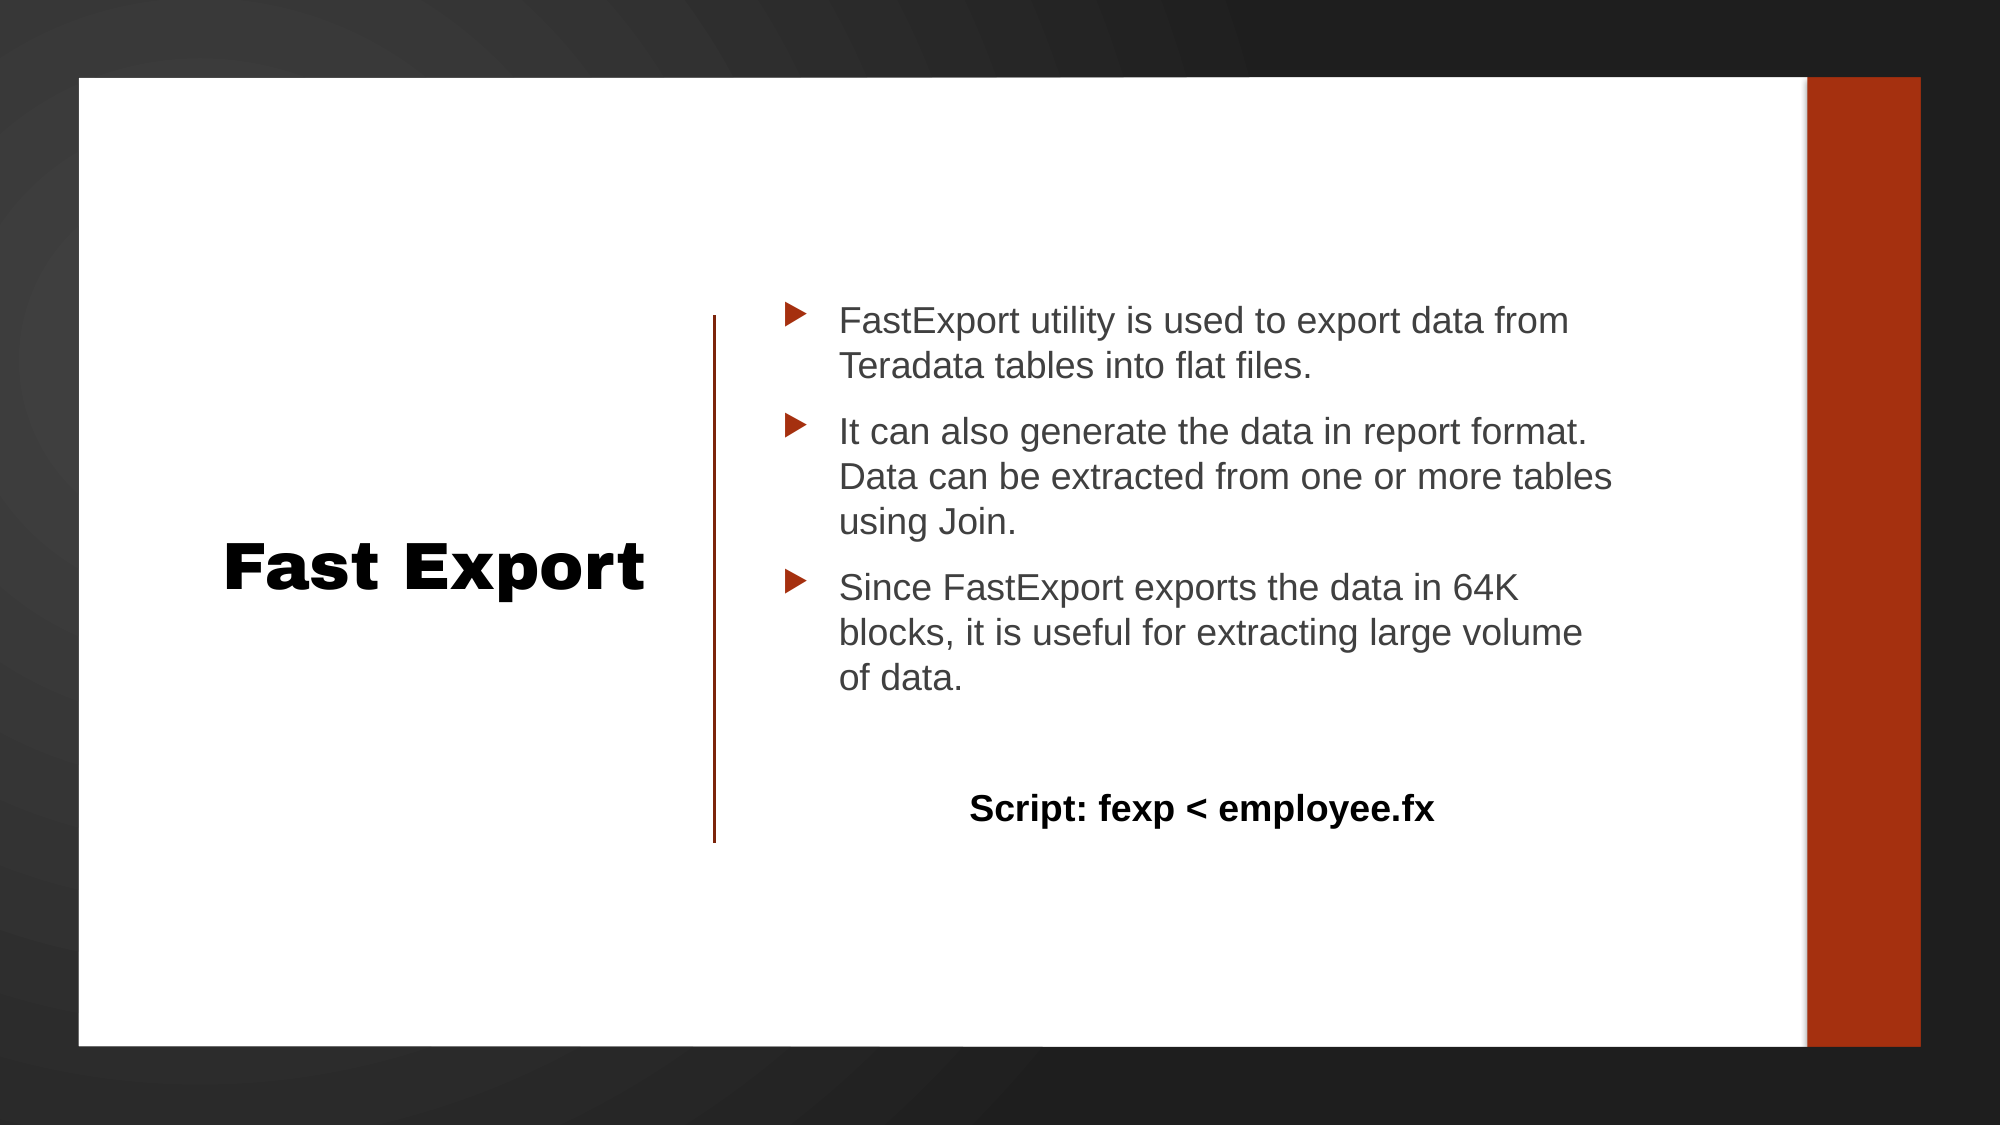

FastExport utility is used to export data from Teradata tables into flat files.
It can also generate the data in report format. Data can be extracted from one or more tables using Join.
Since FastExport exports the data in 64K blocks, it is useful for extracting large volume of data.

Script: fexp < employee.fx
# Fast Export